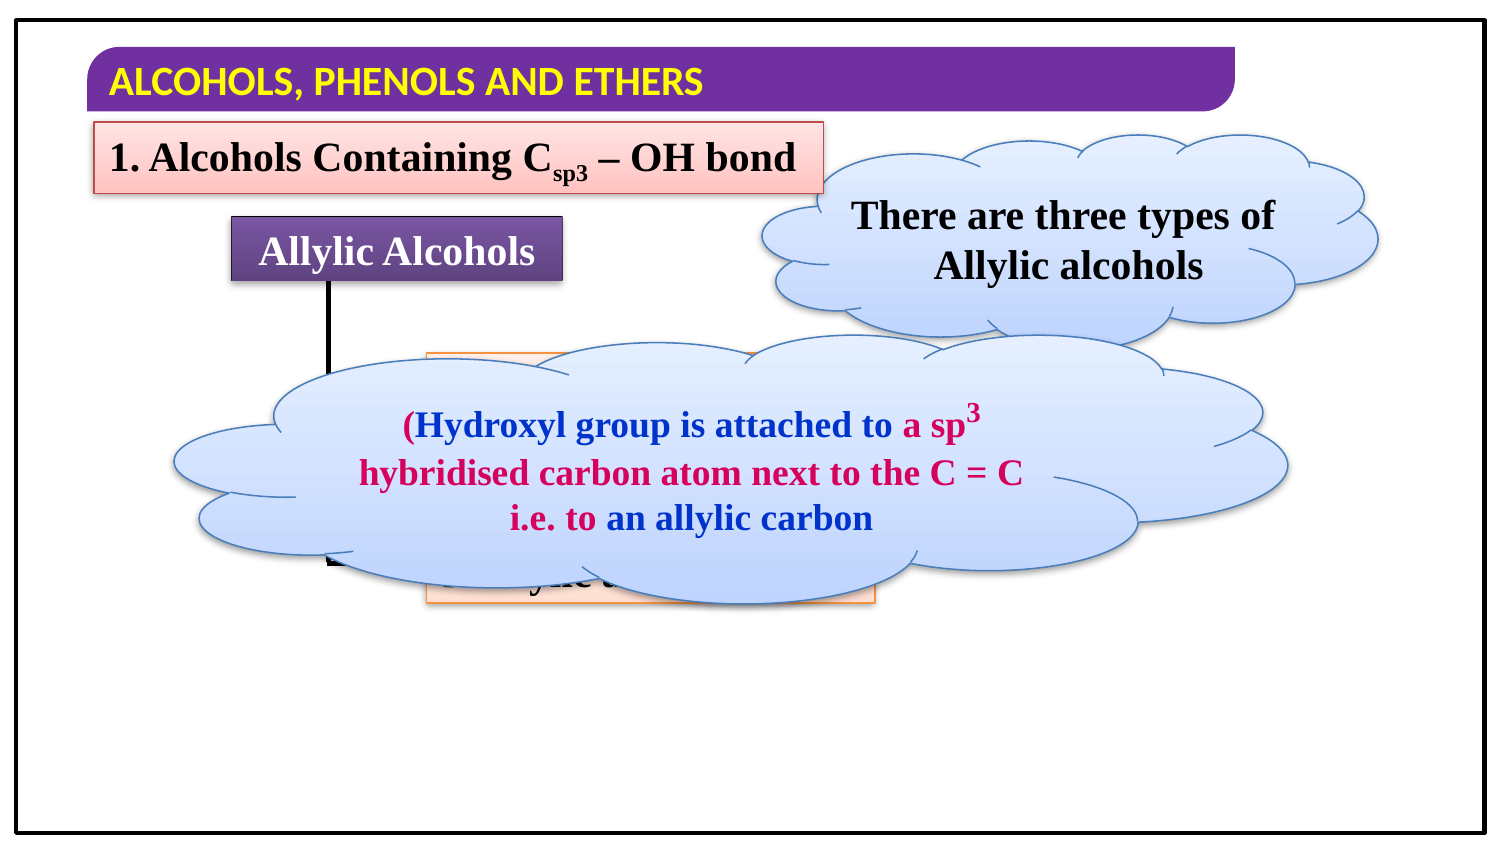

1. Alcohols Containing Csp3 – OH bond

There are three types of
Allylic alcohols
Allylic Alcohols
(Hydroxyl group is attached to a sp3 hybridised carbon atom next to the C = C i.e. to an allylic carbon
10 allylic alcohols
20 allylic alcohols
30 allylic alcohols